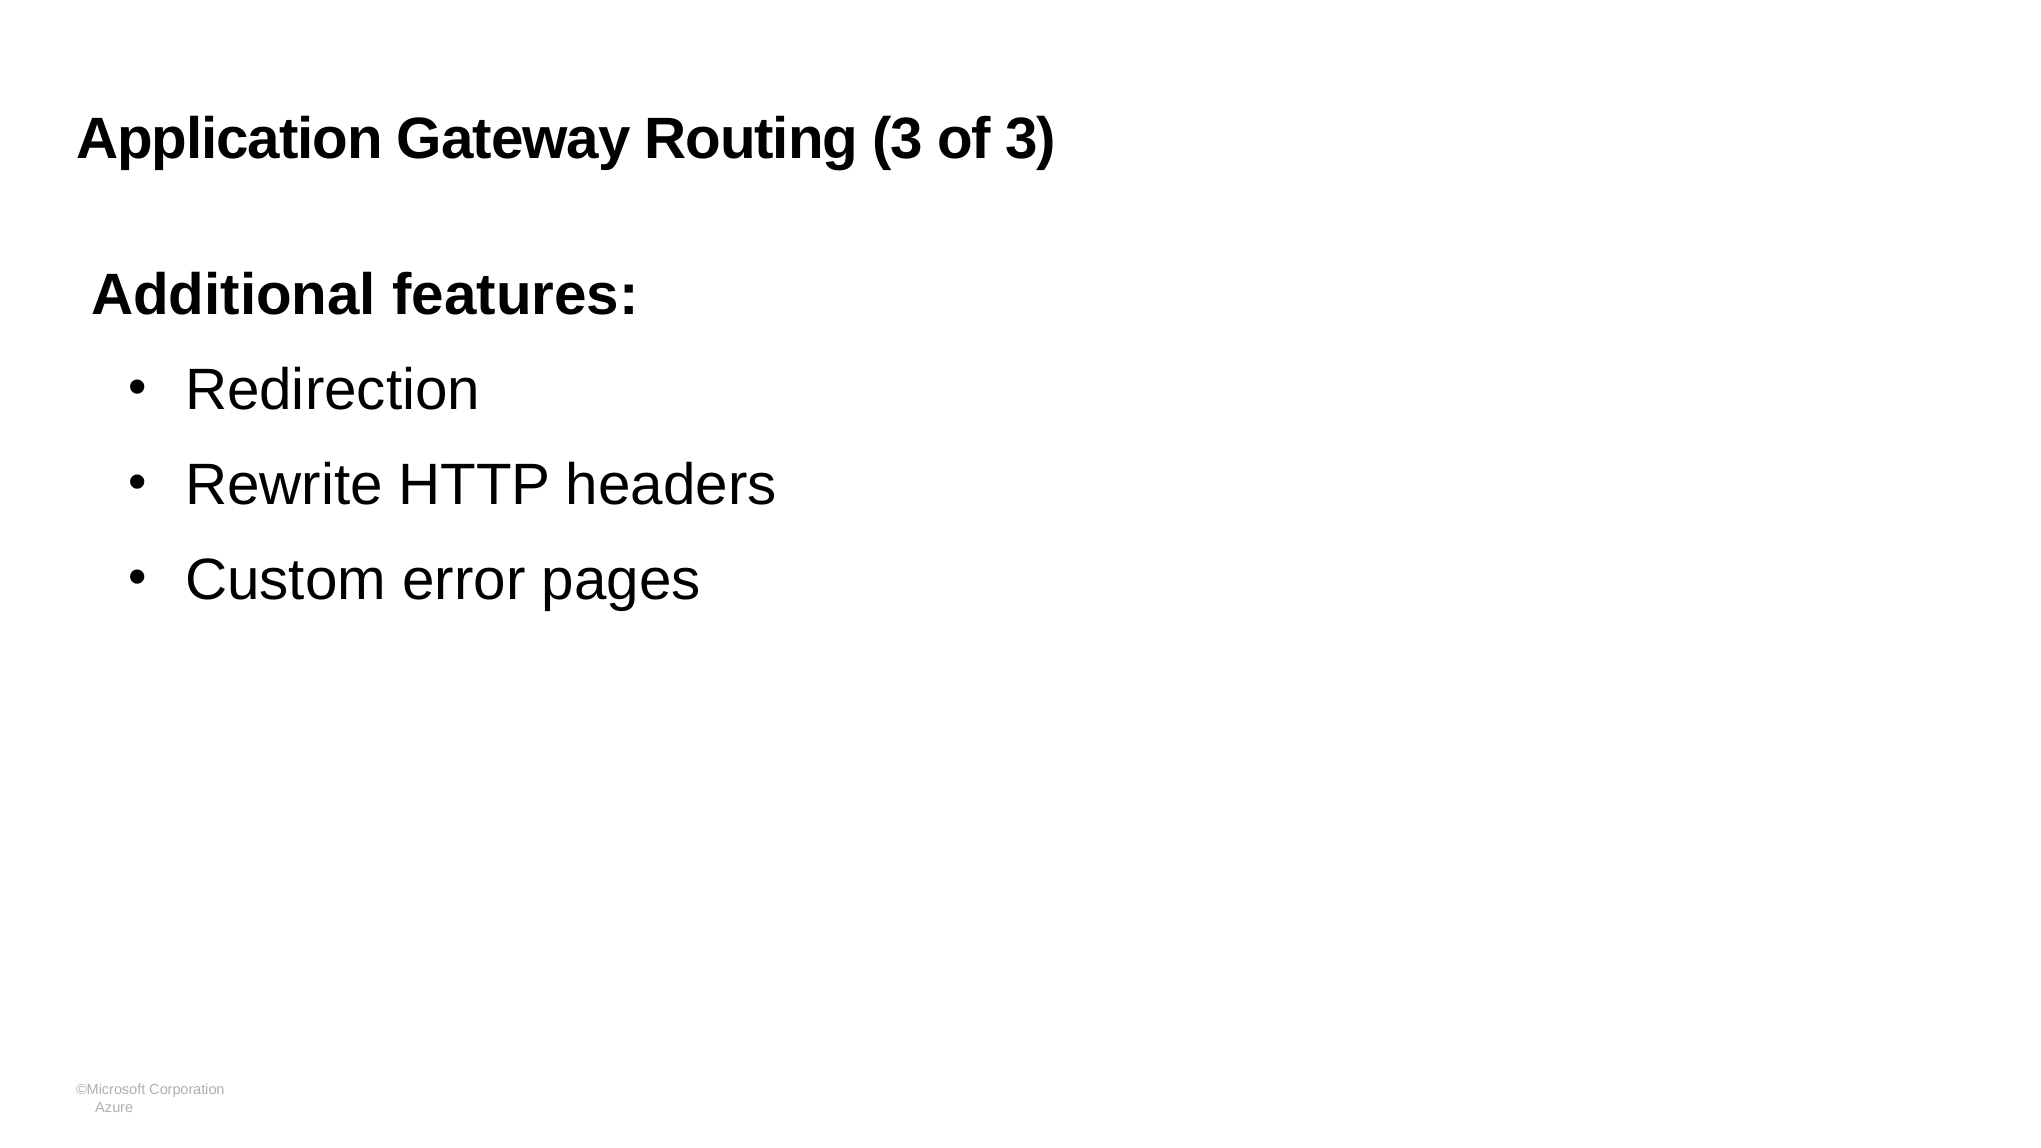

# Application Gateway Routing (3 of 3)
Additional features:
Redirection
Rewrite HTTP headers
Custom error pages